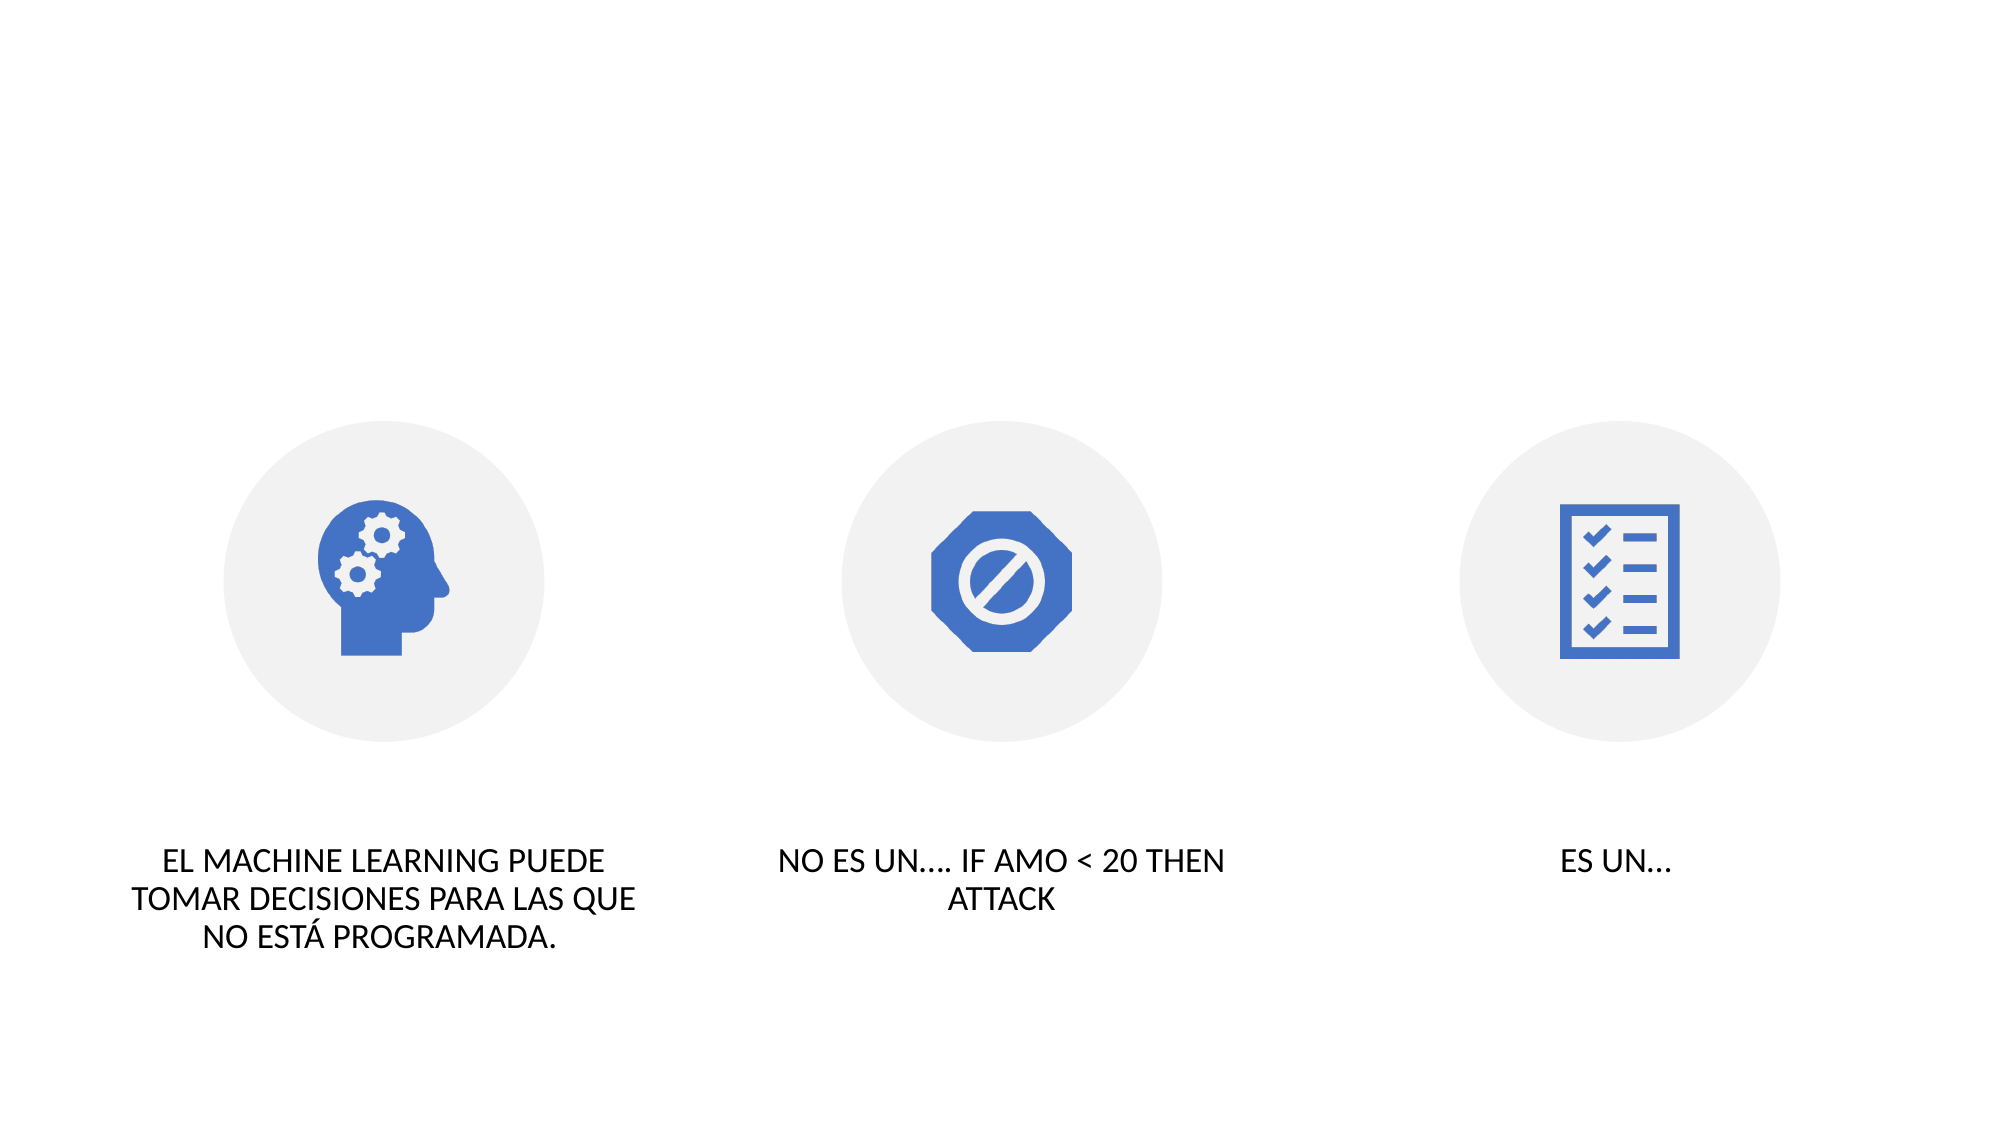

#
El machine learning puede tomar decisiones para las que no está programada.
No es un…. IF AMO < 20 then attack
Es un…